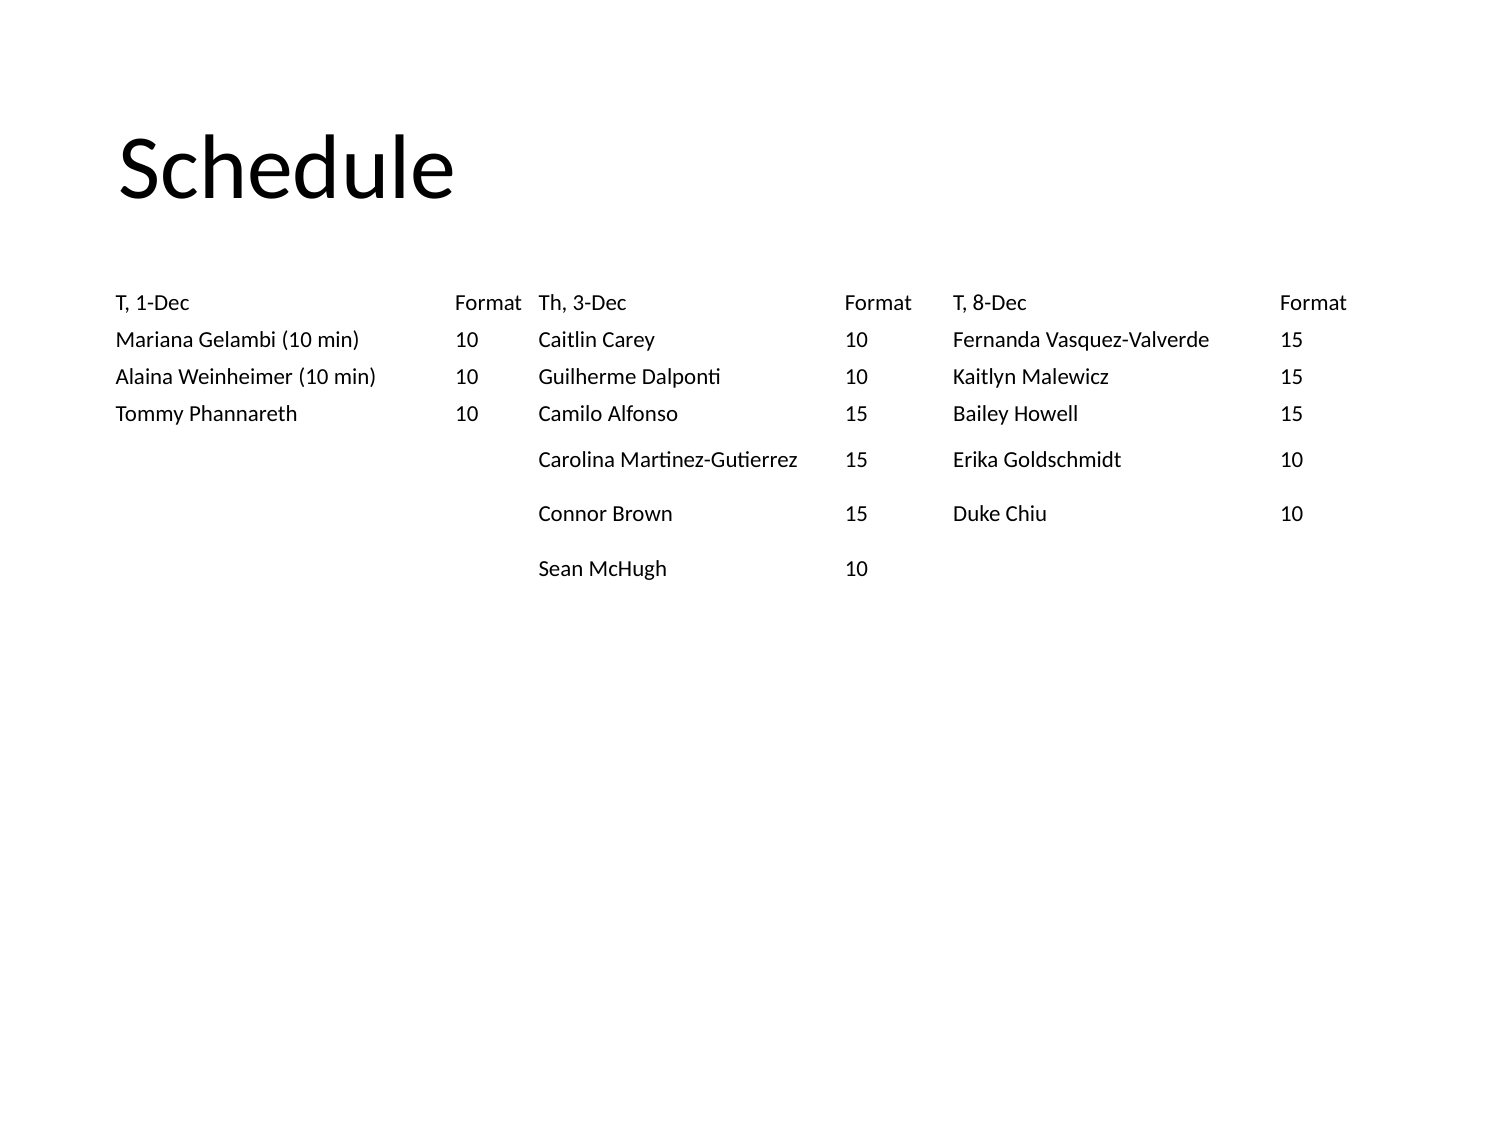

# Schedule
| T, 1-Dec | Format | Th, 3-Dec | Format | T, 8-Dec | Format |
| --- | --- | --- | --- | --- | --- |
| Mariana Gelambi (10 min) | 10 | Caitlin Carey | 10 | Fernanda Vasquez-Valverde | 15 |
| Alaina Weinheimer (10 min) | 10 | Guilherme Dalponti | 10 | Kaitlyn Malewicz | 15 |
| Tommy Phannareth | 10 | Camilo Alfonso | 15 | Bailey Howell | 15 |
|  |  | Carolina Martinez-Gutierrez | 15 | Erika Goldschmidt | 10 |
|  |  | Connor Brown | 15 | Duke Chiu | 10 |
|  |  | Sean McHugh | 10 |  |  |